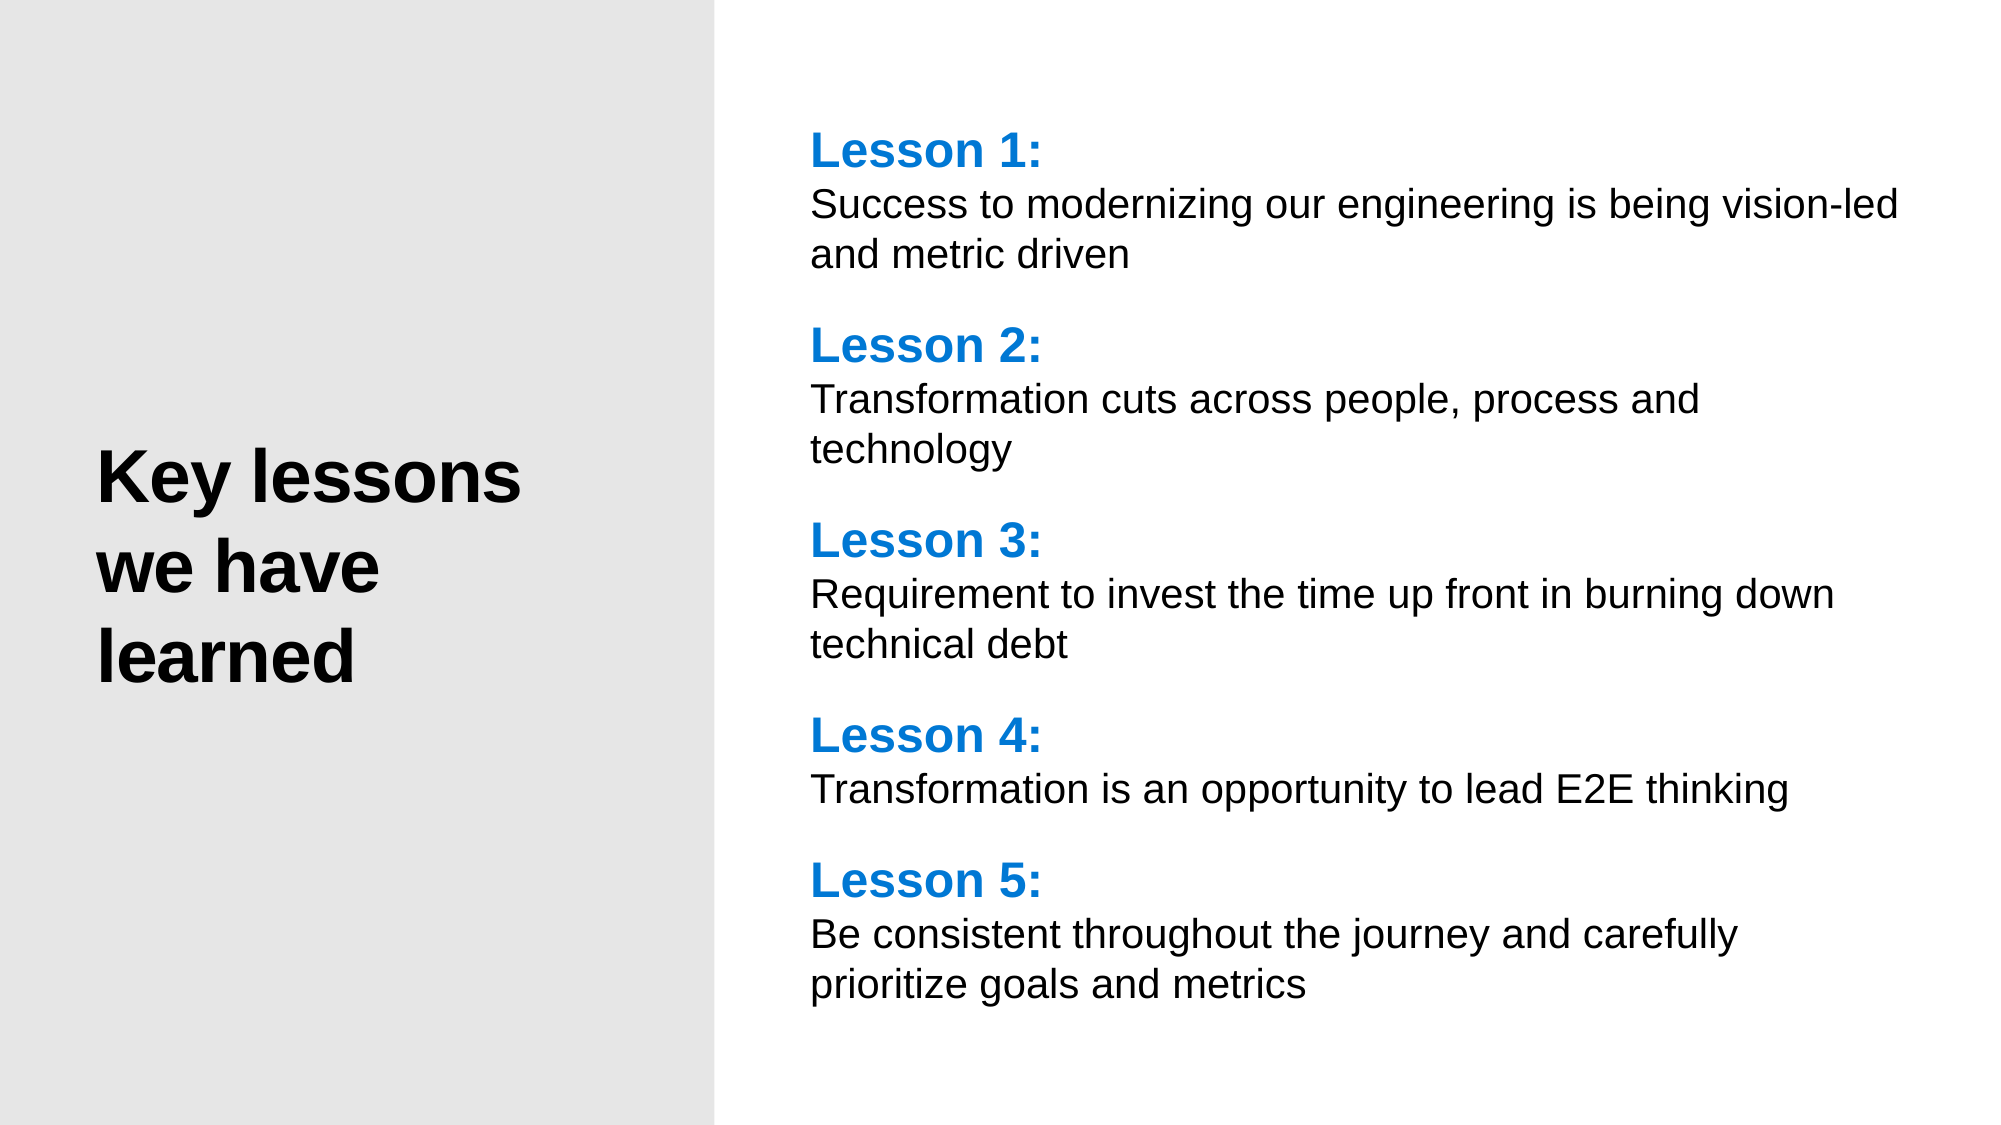

# Key lessons we have learned
Lesson 1:
Success to modernizing our engineering is being vision-led and metric driven
Lesson 2:
Transformation cuts across people, process and technology
Lesson 3:
Requirement to invest the time up front in burning down technical debt
Lesson 4:
Transformation is an opportunity to lead E2E thinking
Lesson 5:
Be consistent throughout the journey and carefully prioritize goals and metrics